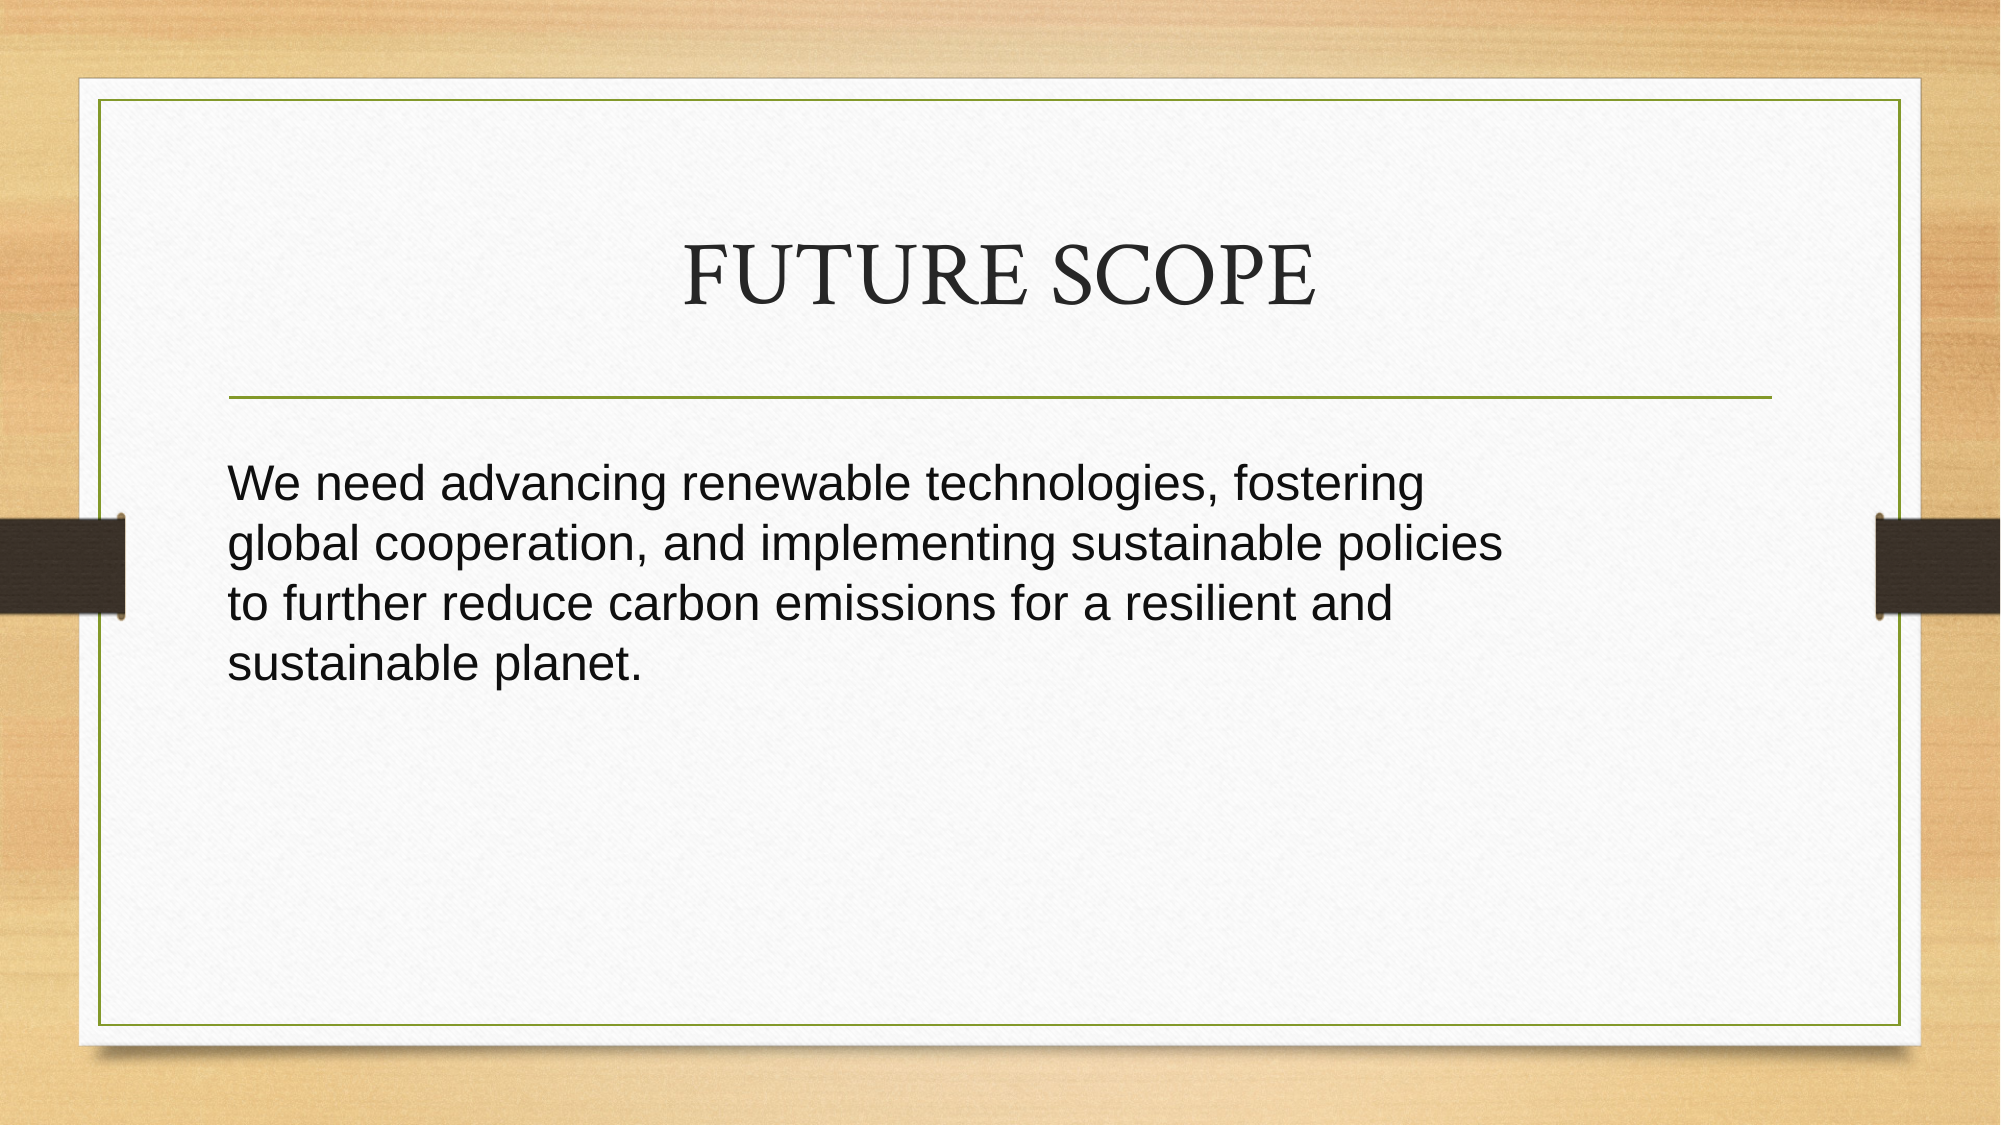

# FUTURE SCOPE
We need advancing renewable technologies, fostering global cooperation, and implementing sustainable policies to further reduce carbon emissions for a resilient and sustainable planet.